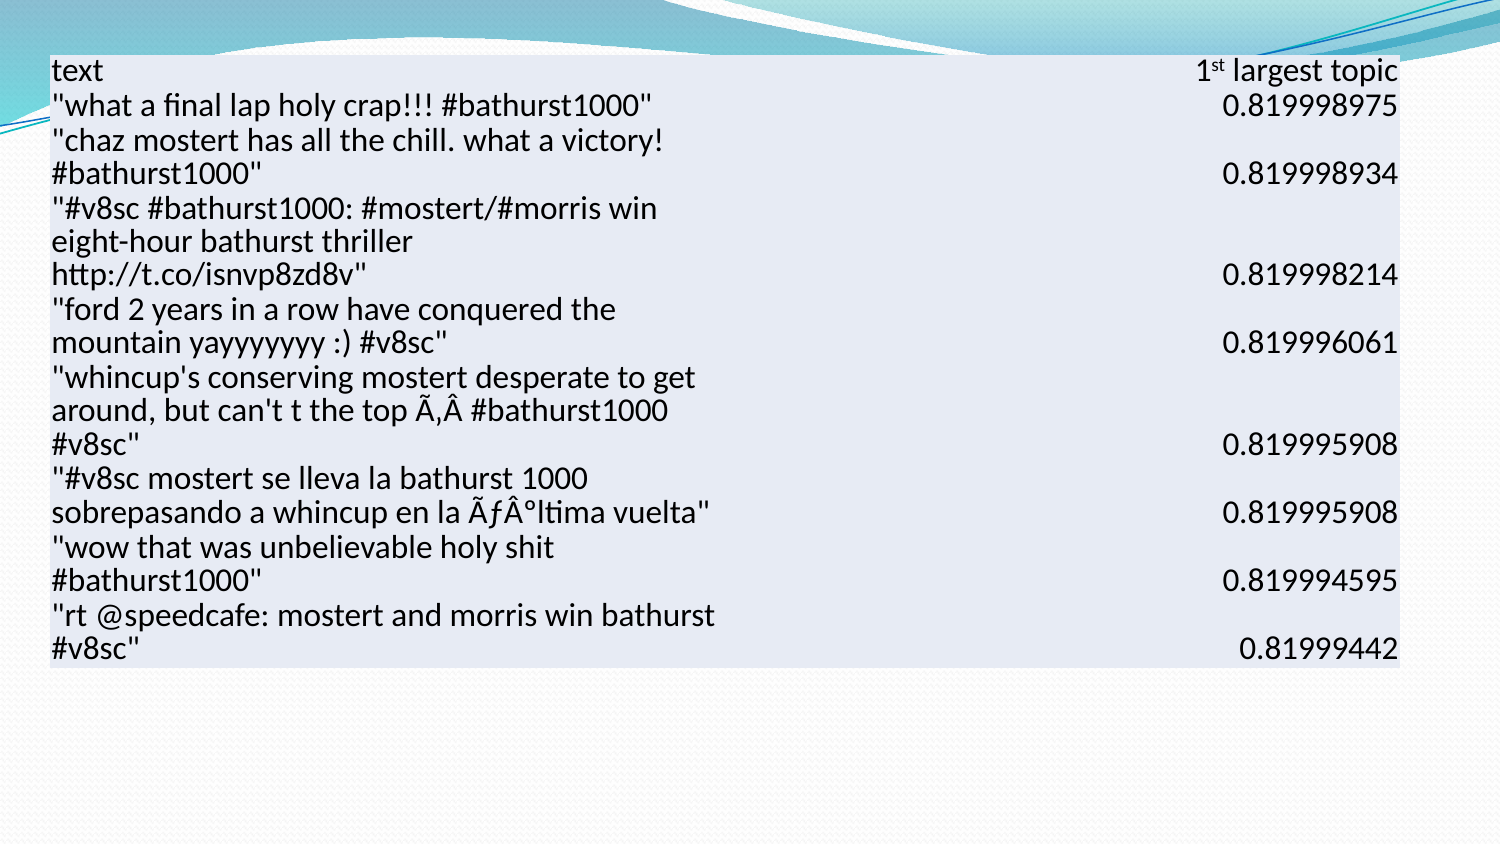

| text | 1st largest topic |
| --- | --- |
| "what a final lap holy crap!!! #bathurst1000" | 0.819998975 |
| "chaz mostert has all the chill. what a victory! #bathurst1000" | 0.819998934 |
| "#v8sc #bathurst1000: #mostert/#morris win eight-hour bathurst thriller http://t.co/isnvp8zd8v" | 0.819998214 |
| "ford 2 years in a row have conquered the mountain yayyyyyyy :) #v8sc" | 0.819996061 |
| "whincup's conserving mostert desperate to get around, but can't t the top Ã‚Â #bathurst1000 #v8sc" | 0.819995908 |
| "#v8sc mostert se lleva la bathurst 1000 sobrepasando a whincup en la ÃƒÂºltima vuelta" | 0.819995908 |
| "wow that was unbelievable holy shit #bathurst1000" | 0.819994595 |
| "rt @speedcafe: mostert and morris win bathurst #v8sc" | 0.81999442 |
#